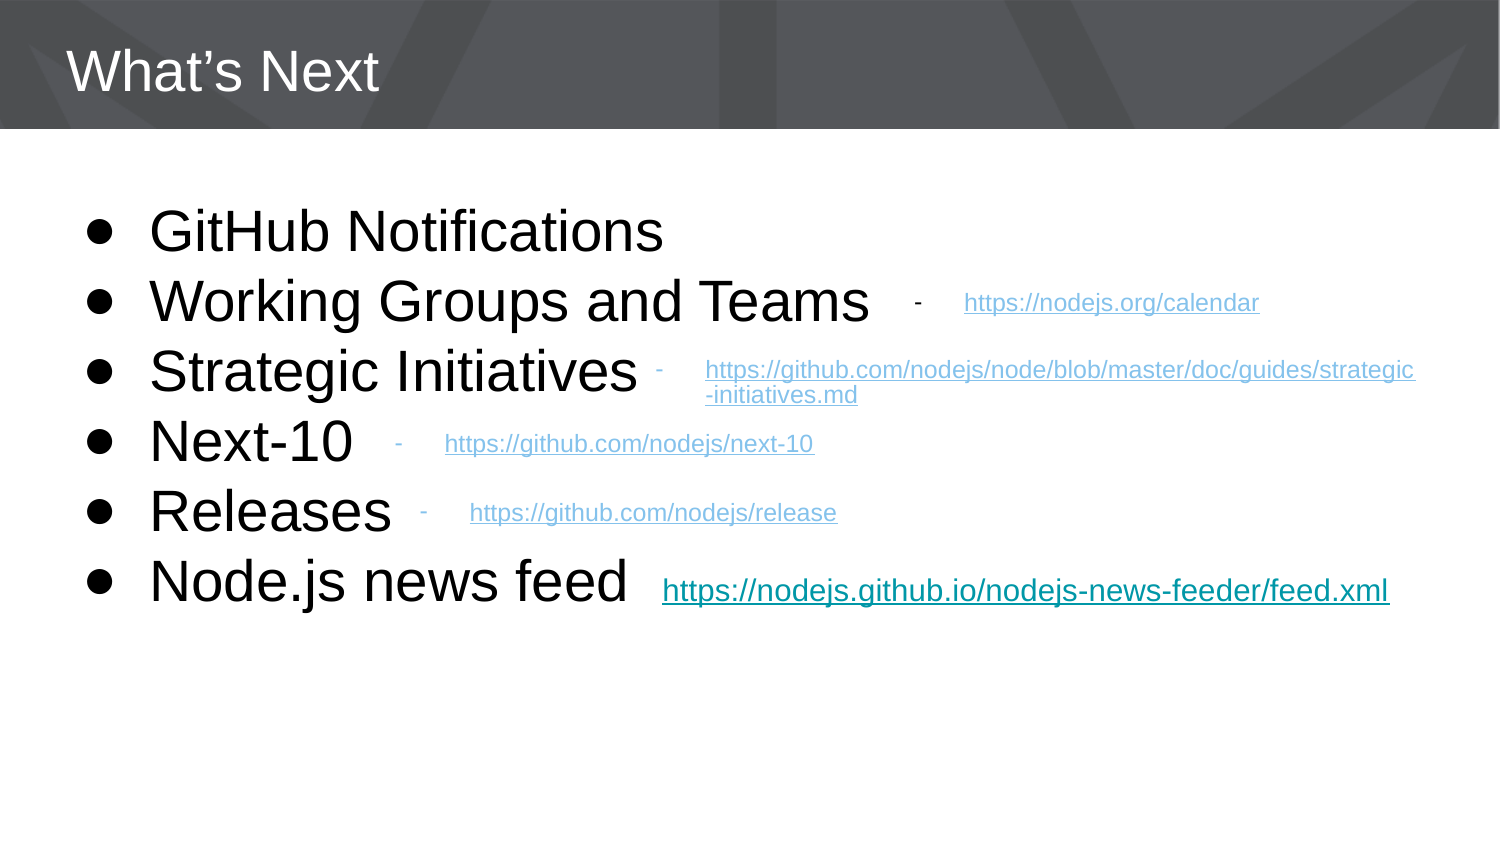

# What’s Next
GitHub Notifications
Working Groups and Teams
Strategic Initiatives
Next-10
Releases
Node.js news feed  https://nodejs.github.io/nodejs-news-feeder/feed.xml

https://nodejs.org/calendar
https://github.com/nodejs/node/blob/master/doc/guides/strategic-initiatives.md
https://github.com/nodejs/next-10
https://github.com/nodejs/release